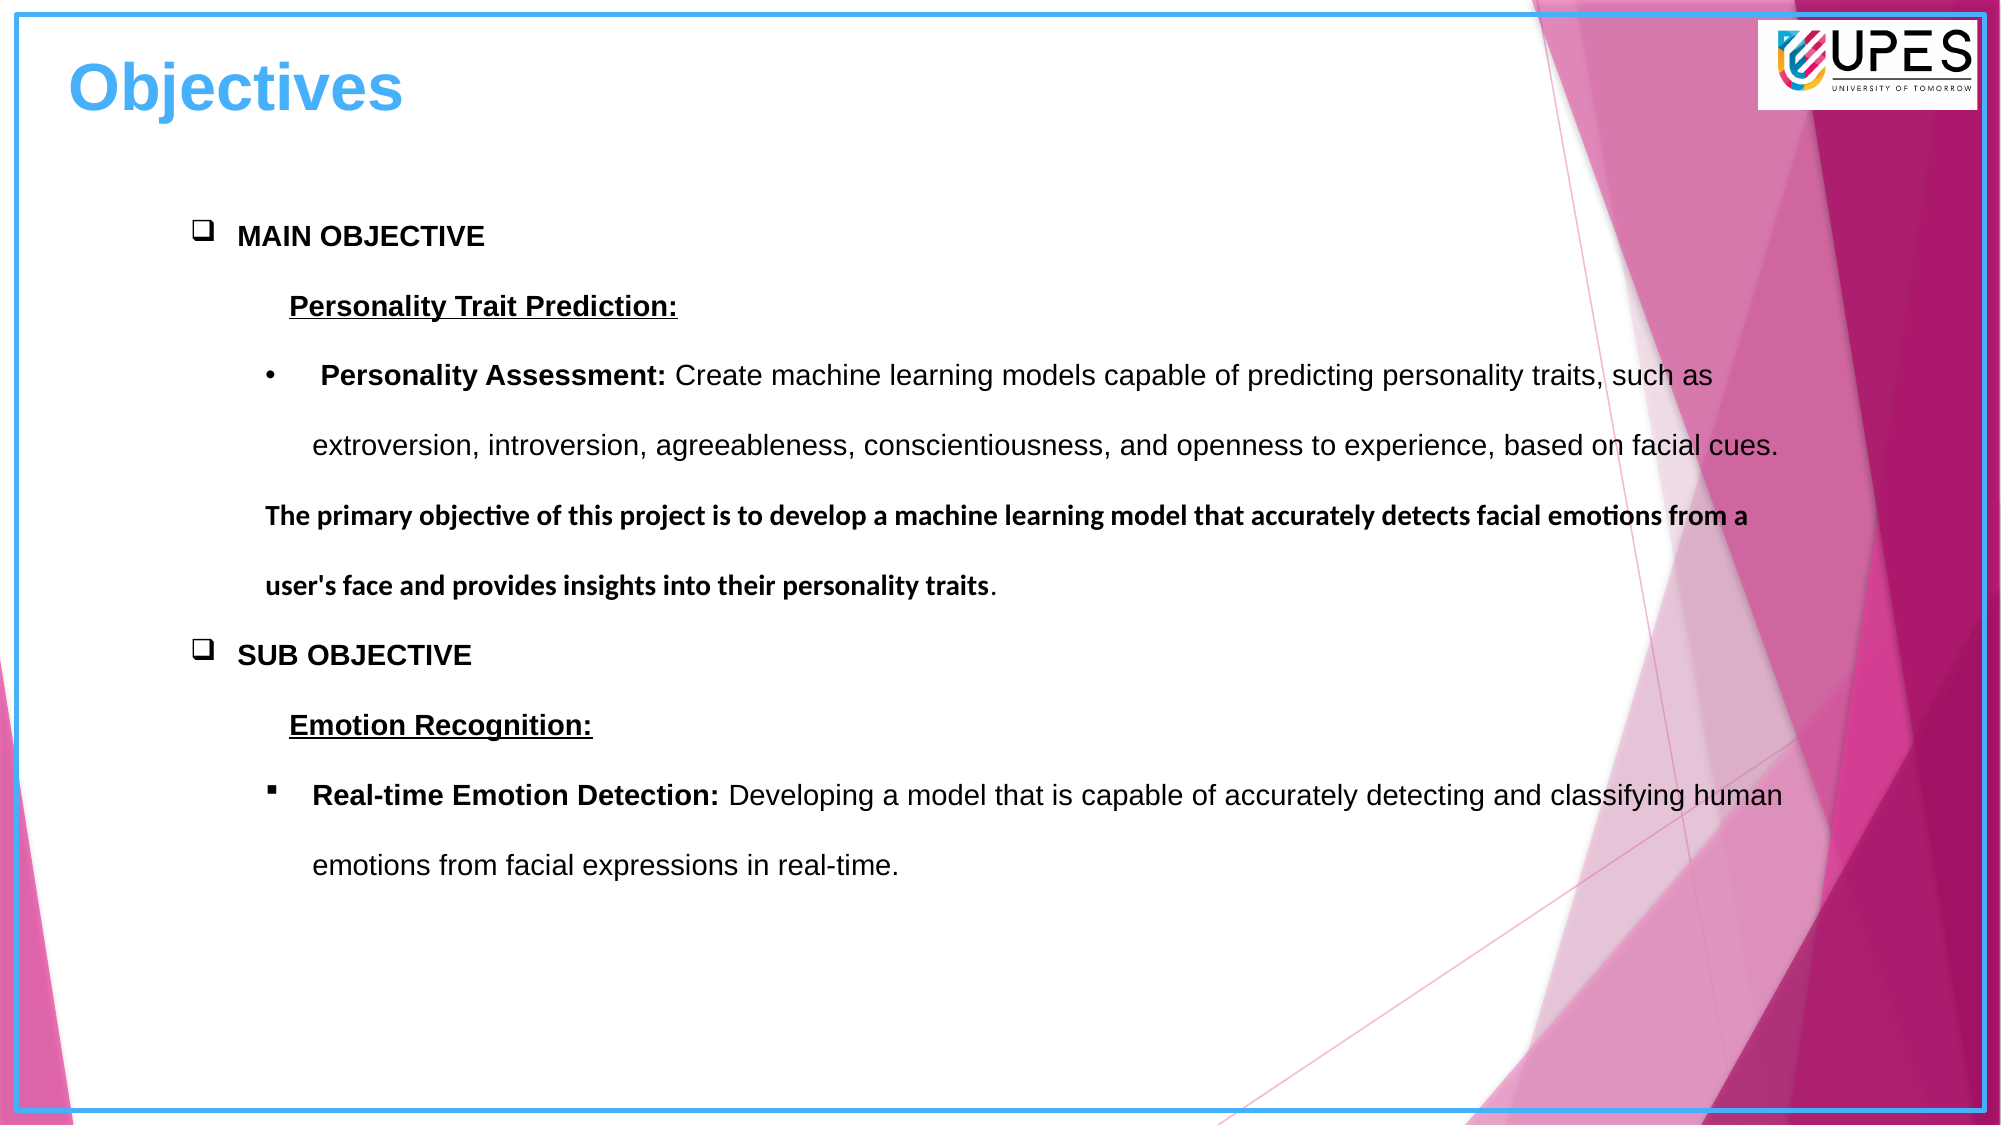

Objectives
MAIN OBJECTIVE
            Personality Trait Prediction:
 Personality Assessment: Create machine learning models capable of predicting personality traits, such as extroversion, introversion, agreeableness, conscientiousness, and openness to experience, based on facial cues.
The primary objective of this project is to develop a machine learning model that accurately detects facial emotions from a user's face and provides insights into their personality traits.
SUB OBJECTIVE
            Emotion Recognition:
Real-time Emotion Detection: Developing a model that is capable of accurately detecting and classifying human emotions from facial expressions in real-time.